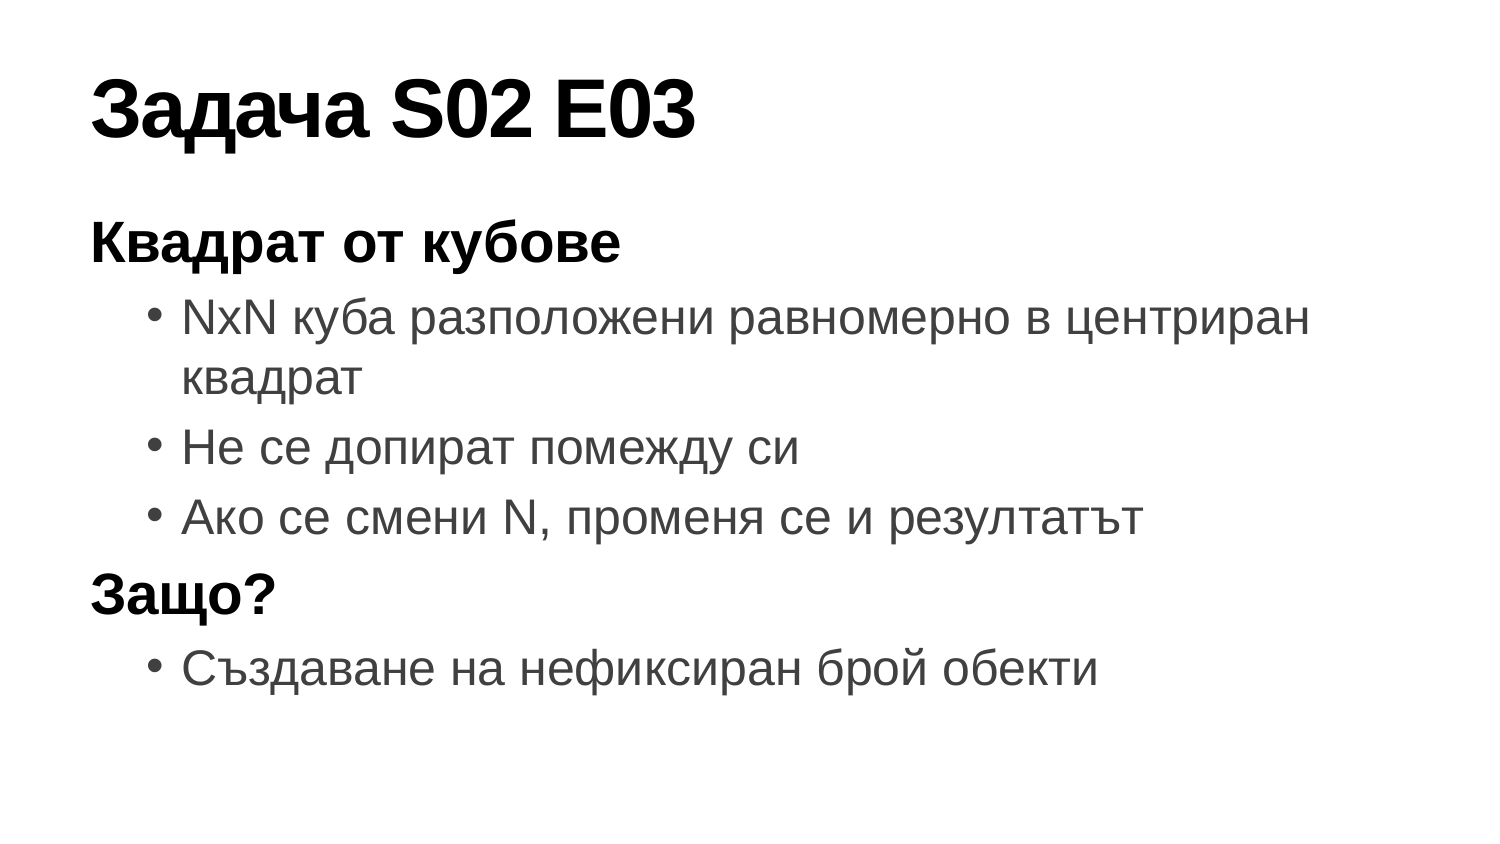

# Задача S02 E03
Квадрат от кубове
NxN куба разположени равномерно в центриран квадрат
Не се допират помежду си
Ако се смени N, променя се и резултатът
Защо?
Създаване на нефиксиран брой обекти